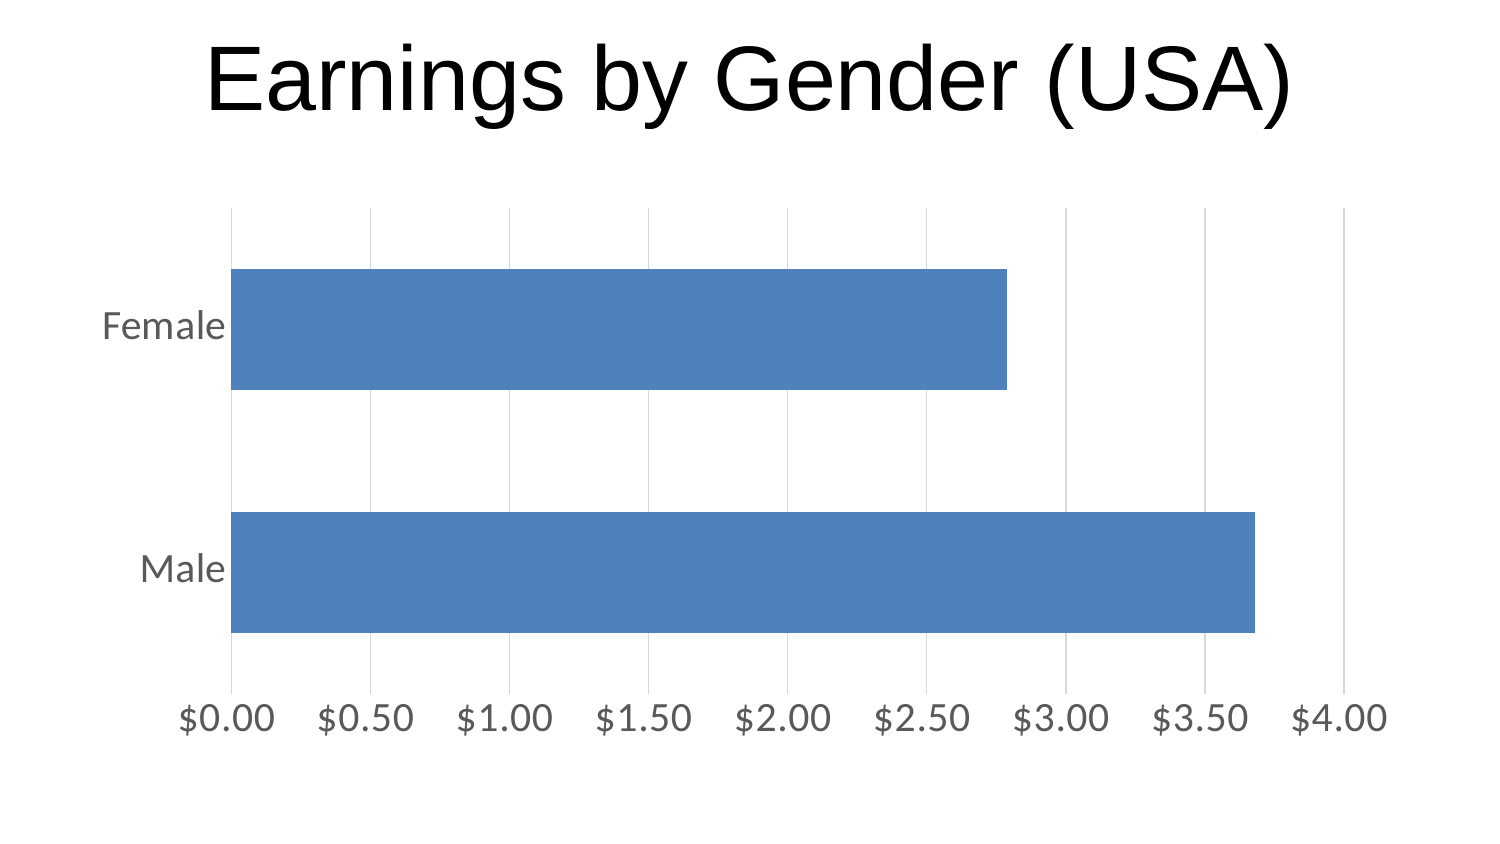

# Earnings by Gender (USA)

### Chart

| Category | Country |
|---|---|
| Male | 3.68 |
| Female | 2.79 |

### Chart

| Category |
|---|